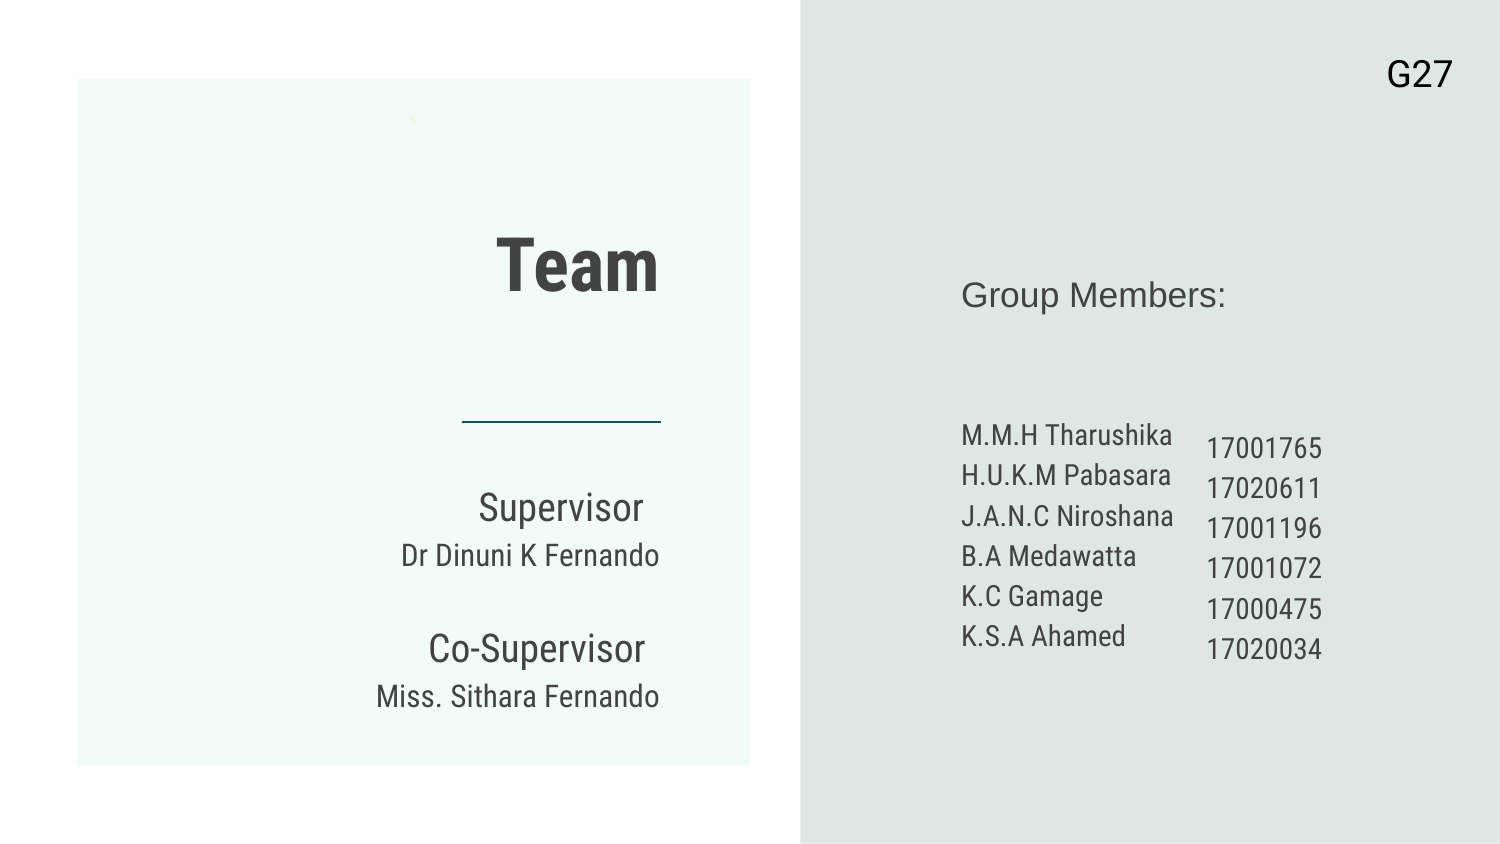

G27

# Team
Group Members:

M.M.H Tharushika
H.U.K.M Pabasara
J.A.N.C Niroshana
B.A Medawatta
K.C Gamage
K.S.A Ahamed

17001765
17020611
17001196
17001072
17000475
17020034

Supervisor
Dr Dinuni K Fernando

Co-Supervisor
Miss. Sithara Fernando